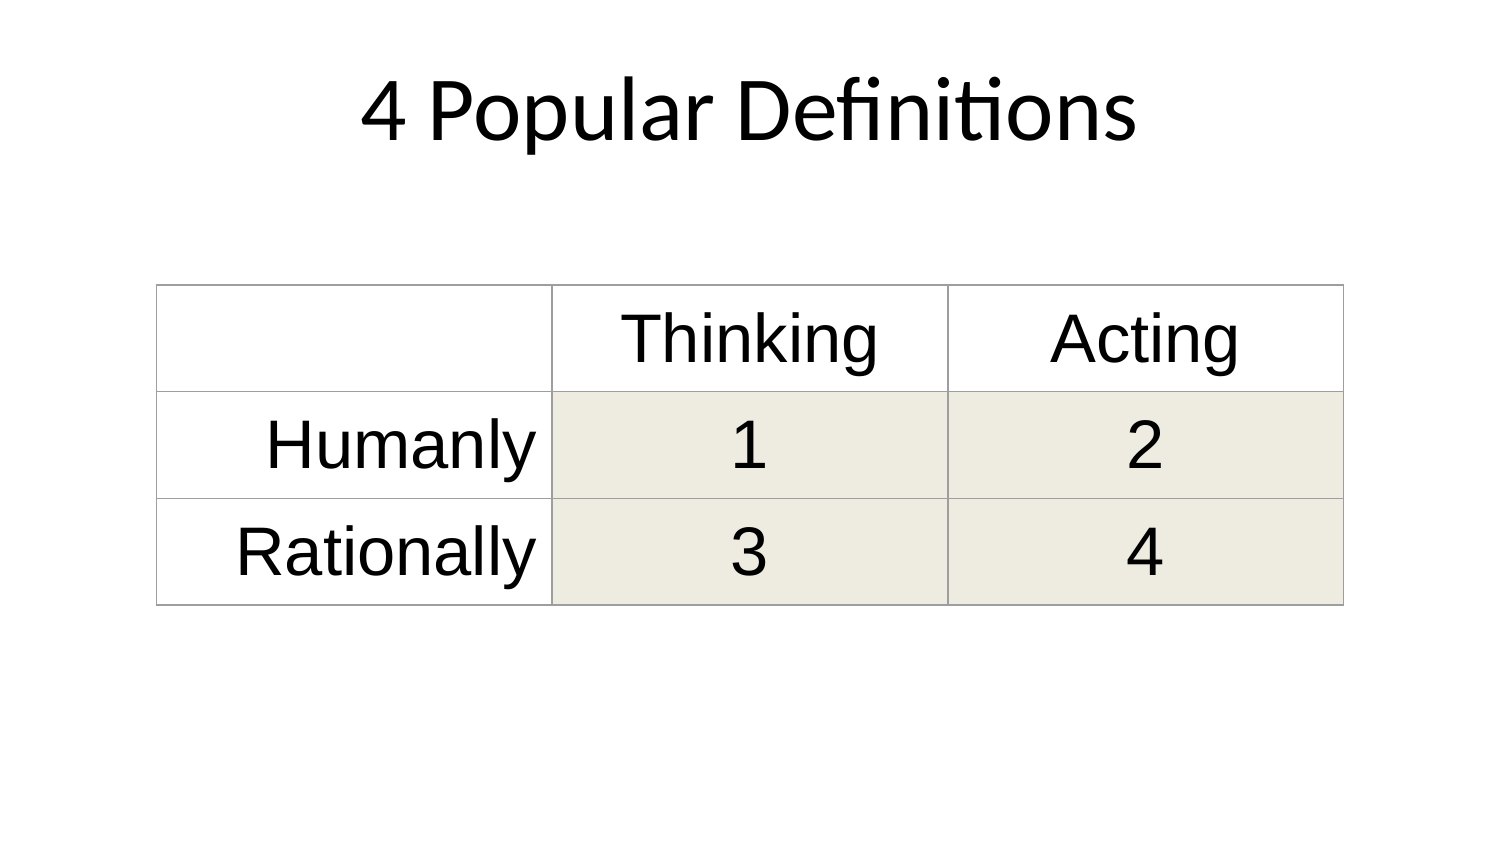

# 4 Popular Definitions
|  | Thinking | Acting |
| --- | --- | --- |
| Humanly | 1 | 2 |
| Rationally | 3 | 4 |